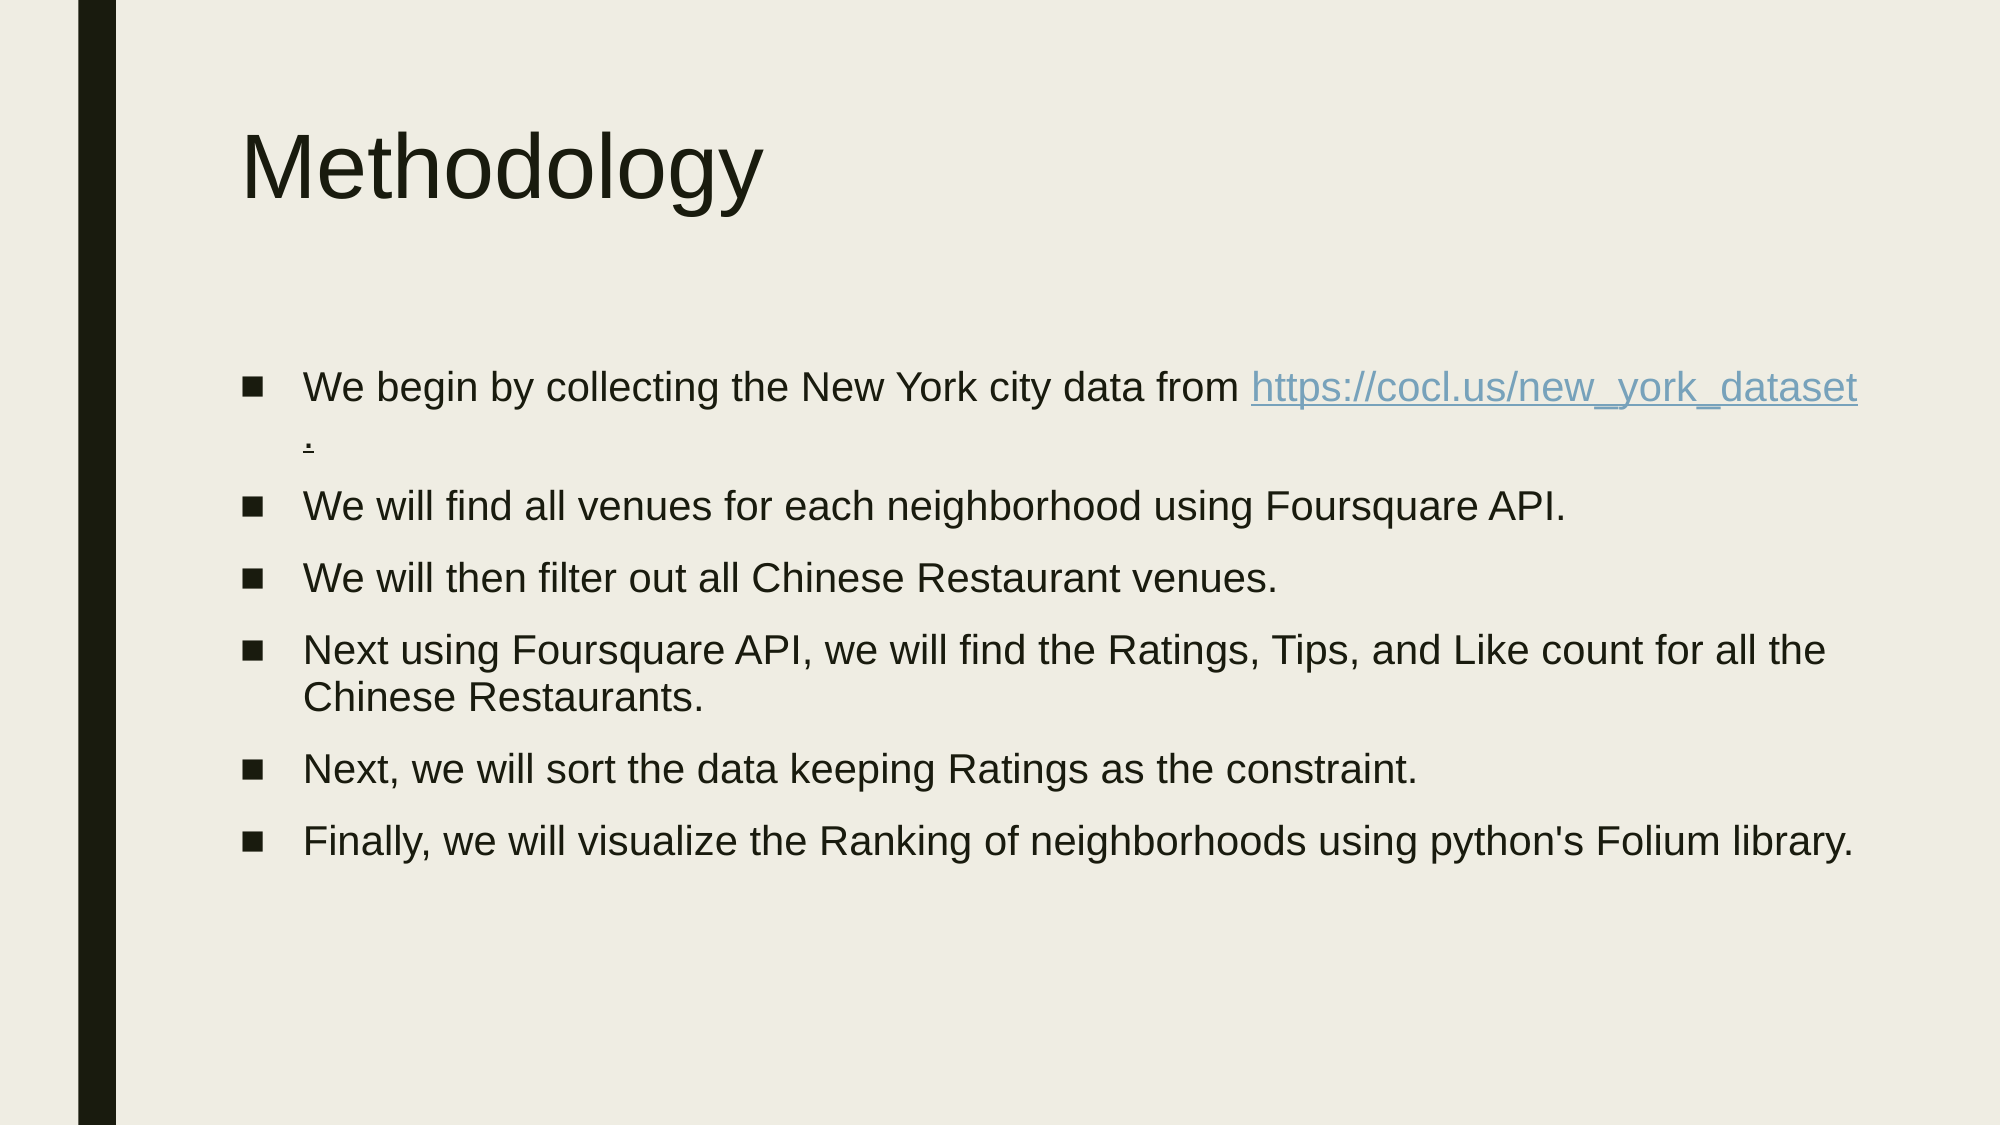

# Methodology
We begin by collecting the New York city data from https://cocl.us/new_york_dataset.
We will find all venues for each neighborhood using Foursquare API.
We will then filter out all Chinese Restaurant venues.
Next using Foursquare API, we will find the Ratings, Tips, and Like count for all the Chinese Restaurants.
Next, we will sort the data keeping Ratings as the constraint.
Finally, we will visualize the Ranking of neighborhoods using python's Folium library.